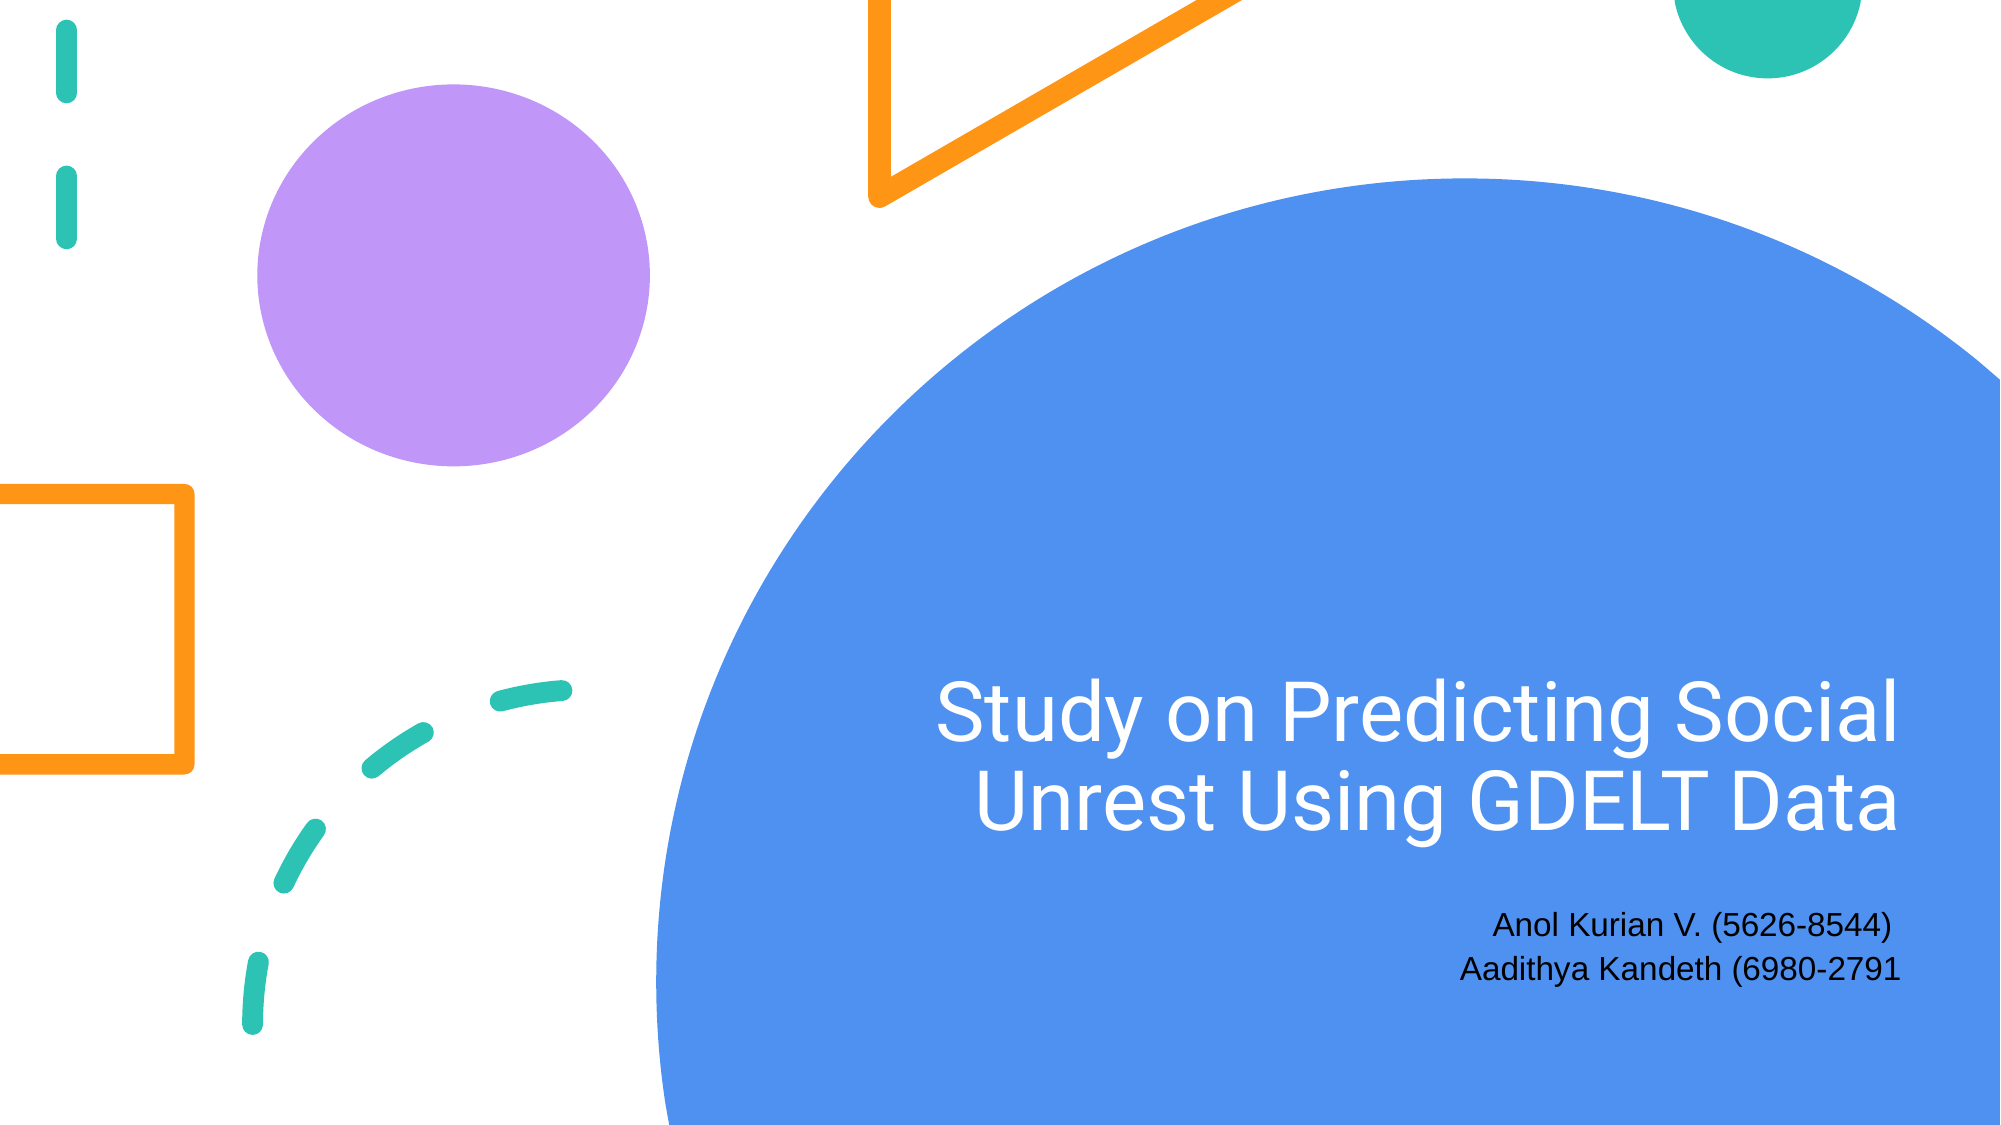

# Study on Predicting Social Unrest Using GDELT Data
Anol Kurian V. (5626-8544)
Aadithya Kandeth (6980-2791